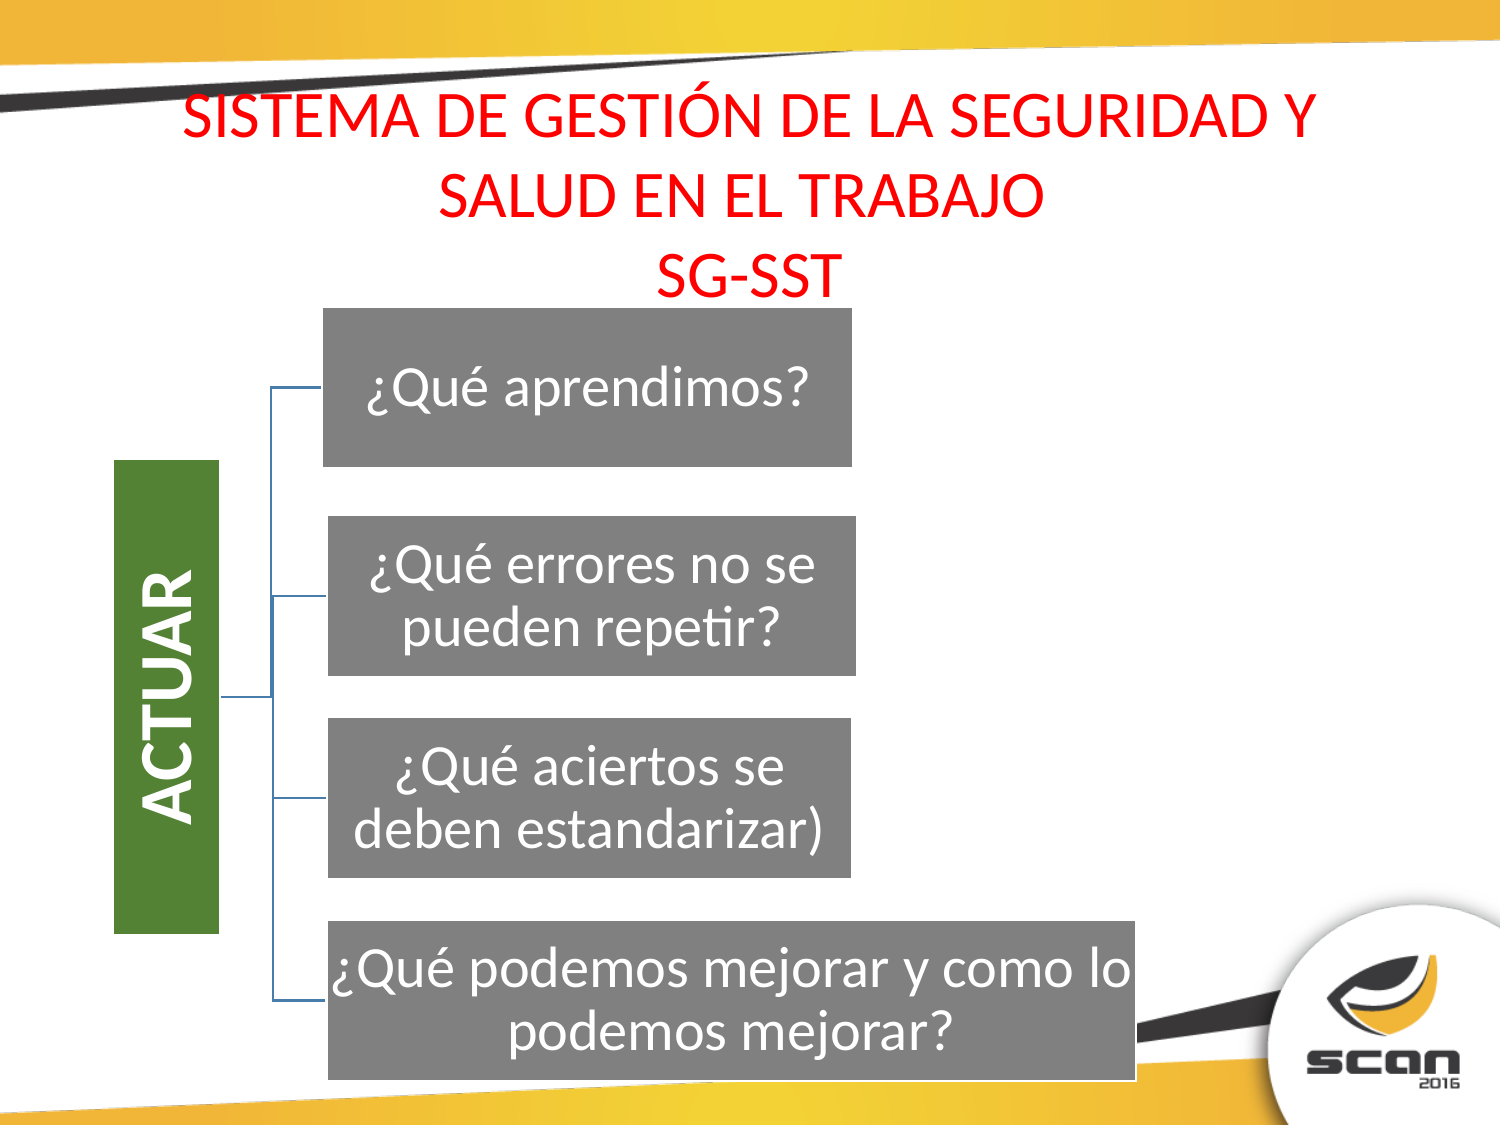

SISTEMA DE GESTIÓN DE LA SEGURIDAD Y SALUD EN EL TRABAJO
SG-SST

ACTUAR
¿Qué aprendimos?
¿Qué errores no se pueden repetir?
¿Qué aciertos se deben estandarizar)
¿Qué podemos mejorar y como lo podemos mejorar?